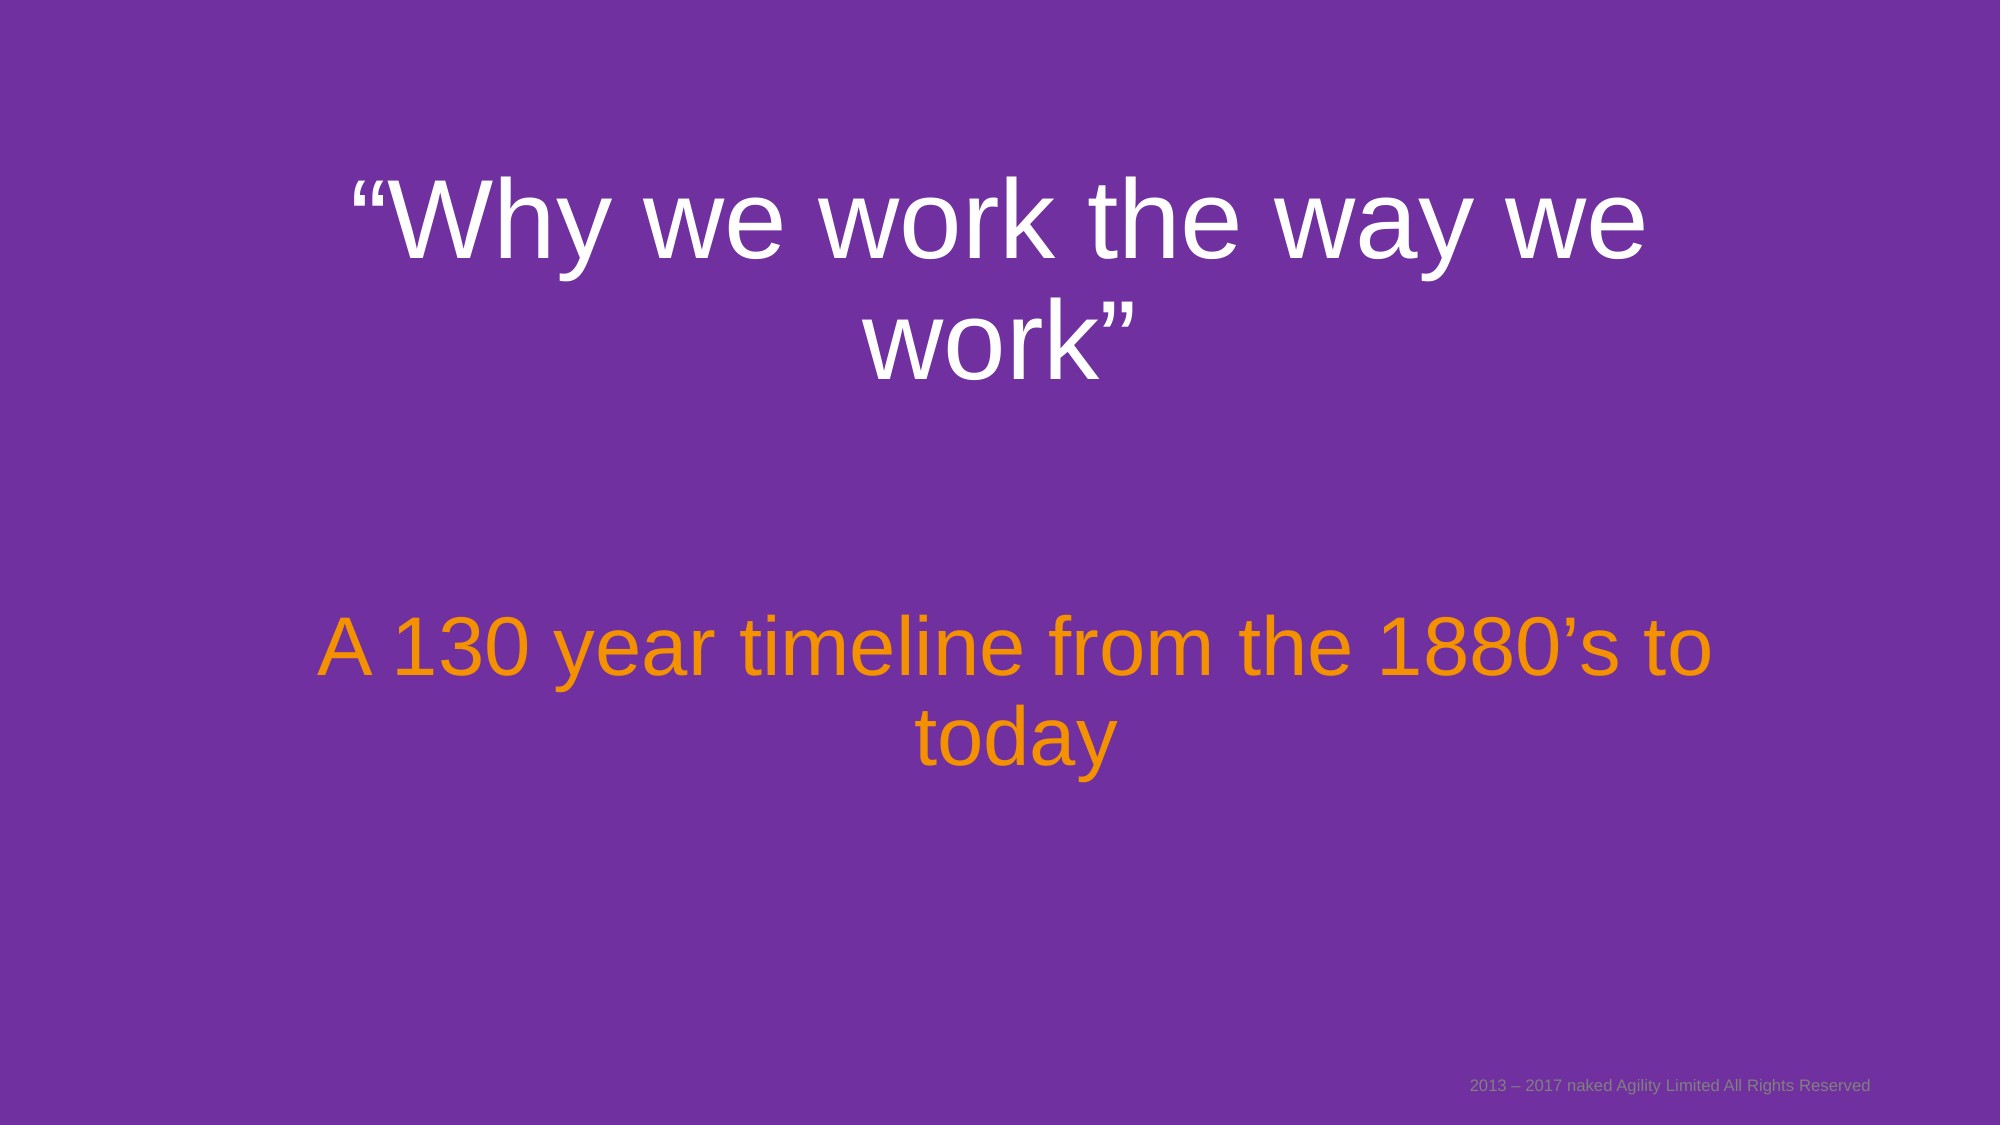

“Why we work the way we work”
A 130 year timeline from the 1880’s to today